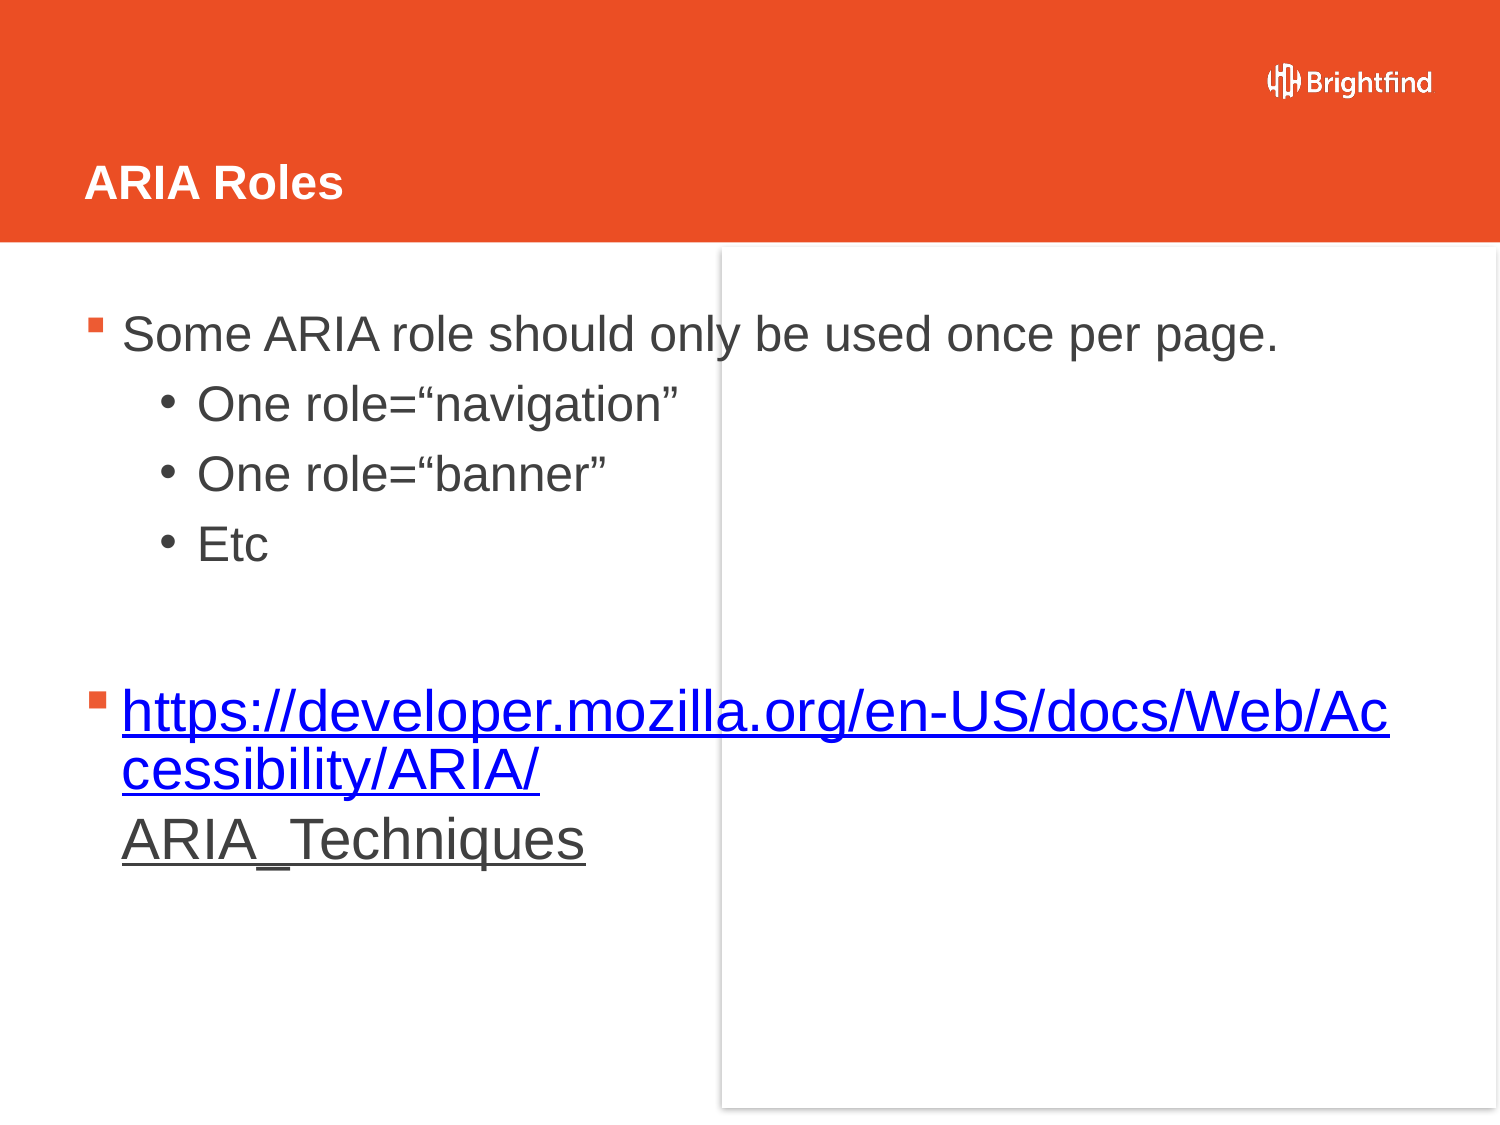

# ARIA Roles

Some ARIA role should only be used once per page.
One role=“navigation”
One role=“banner”
Etc

https://developer.mozilla.org/en-US/docs/Web/Accessibility/ARIA/ARIA_Techniques